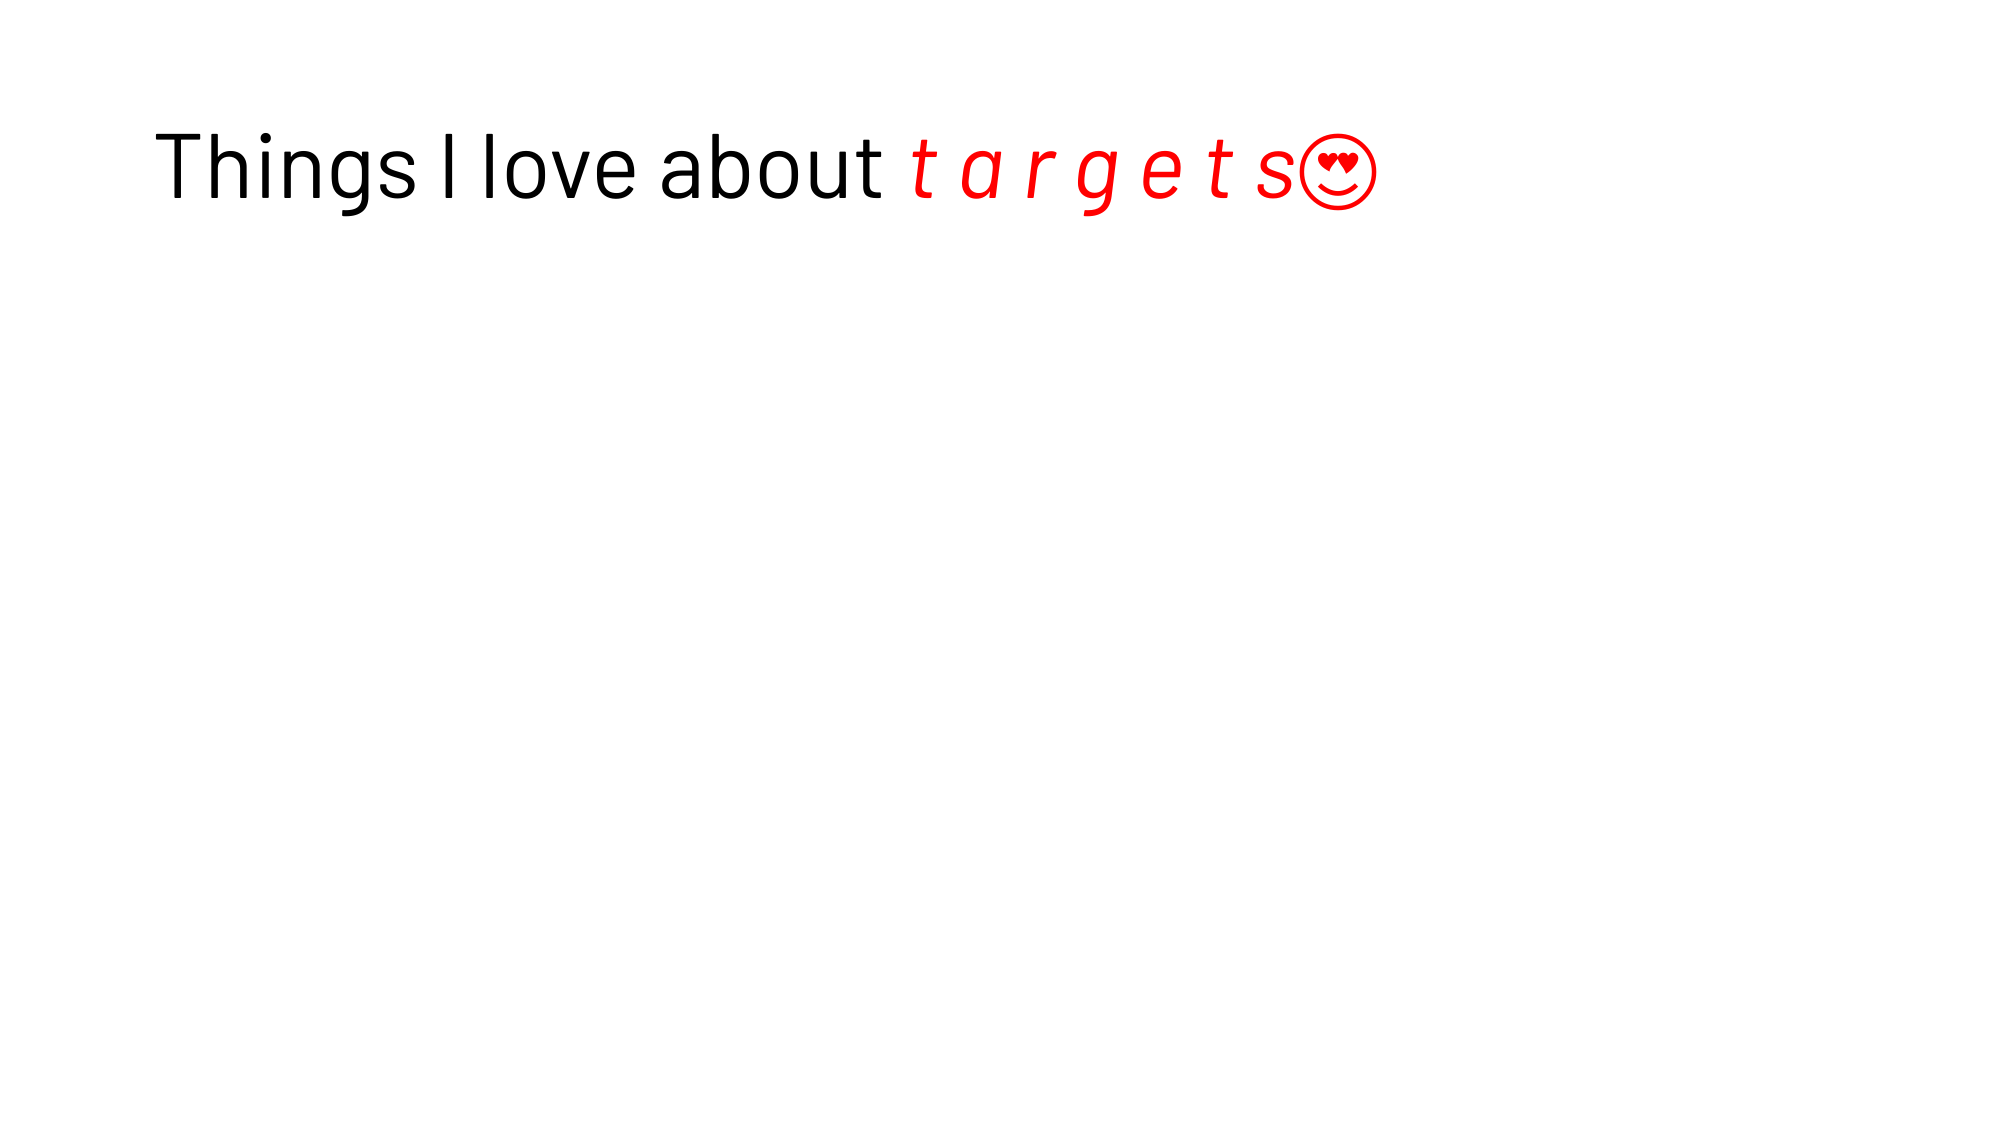

# Things I love about t a r g e t s😍